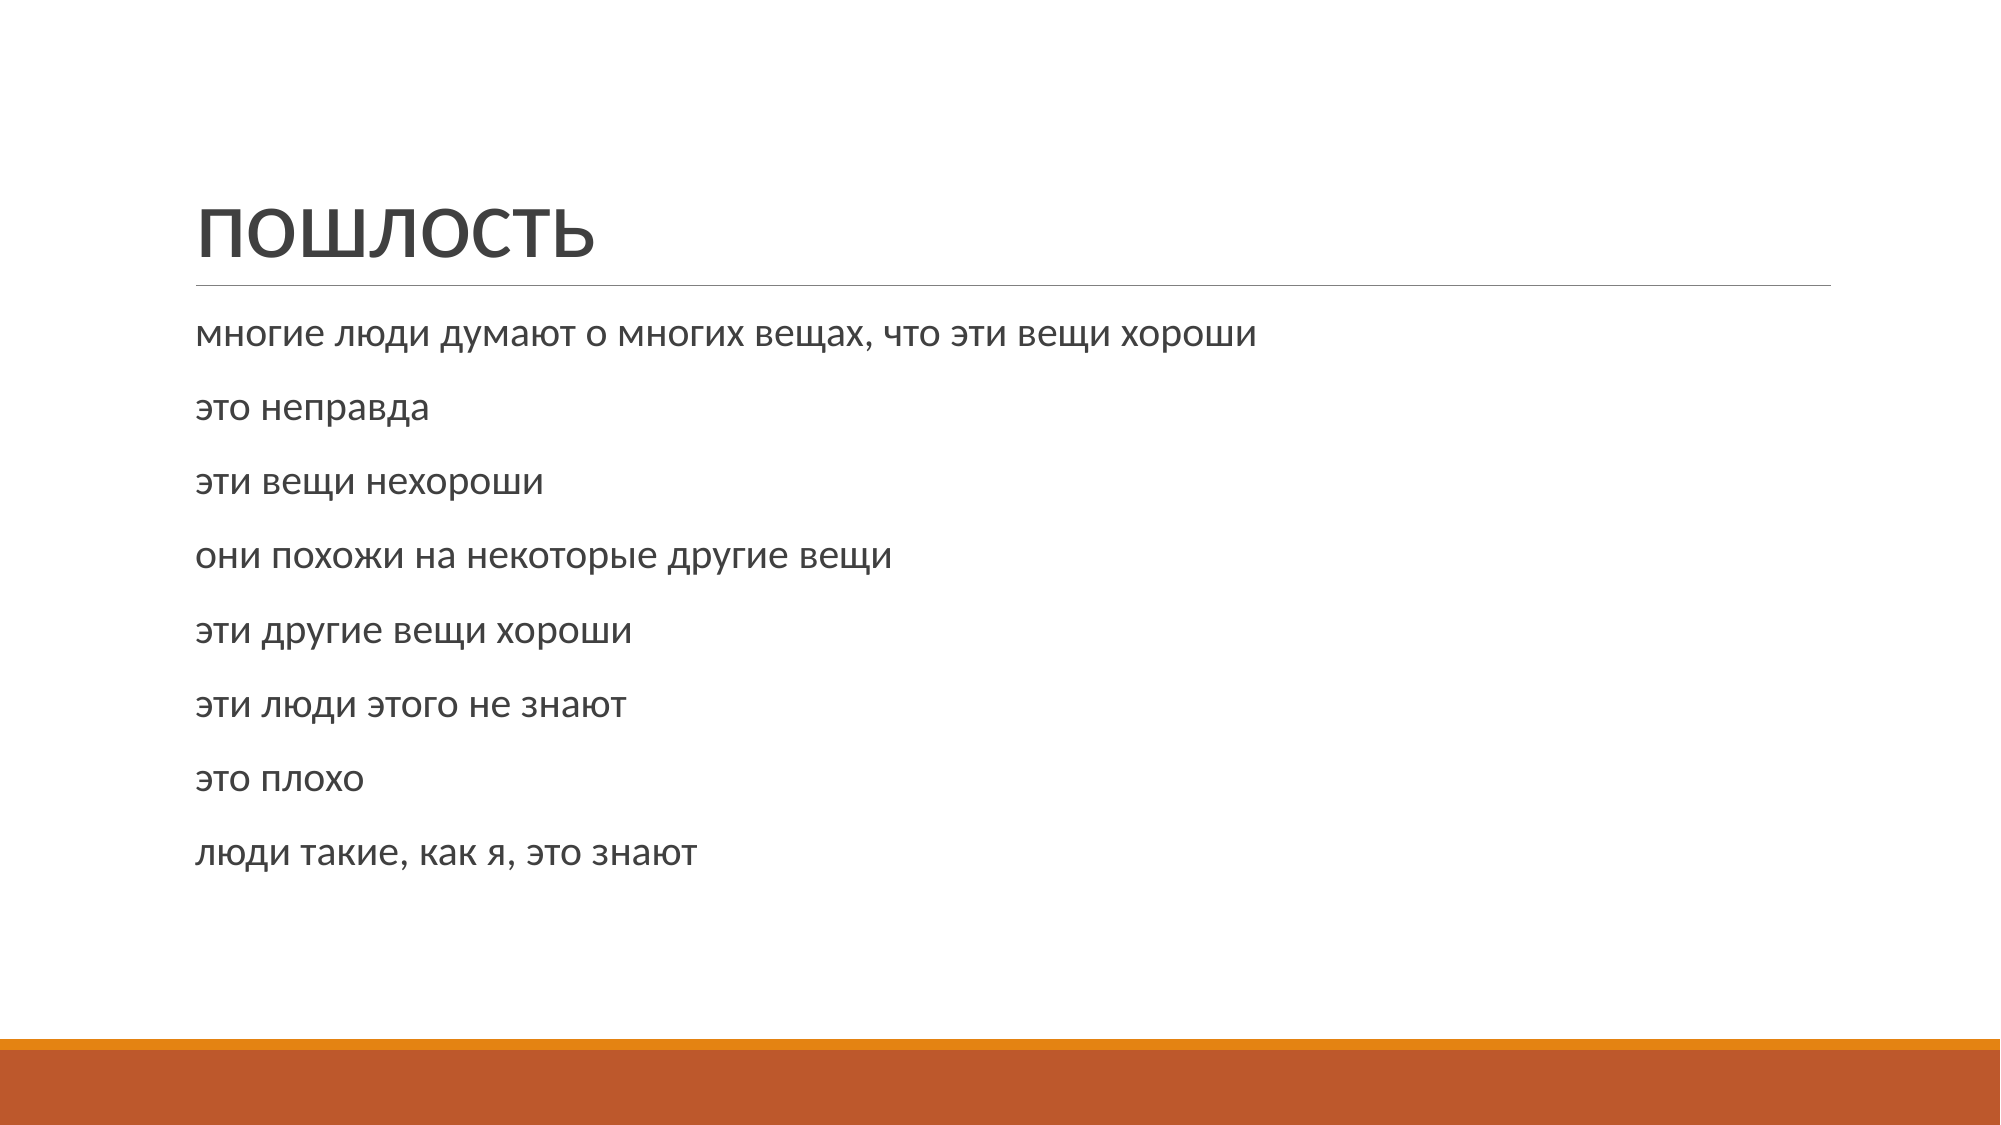

# пошлость
многие люди думают о многих вещах, что эти вещи хороши
это неправда
эти вещи нехороши
они похожи на некоторые другие вещи
эти другие вещи хороши
эти люди этого не знают
это плохо
люди такие, как я, это знают